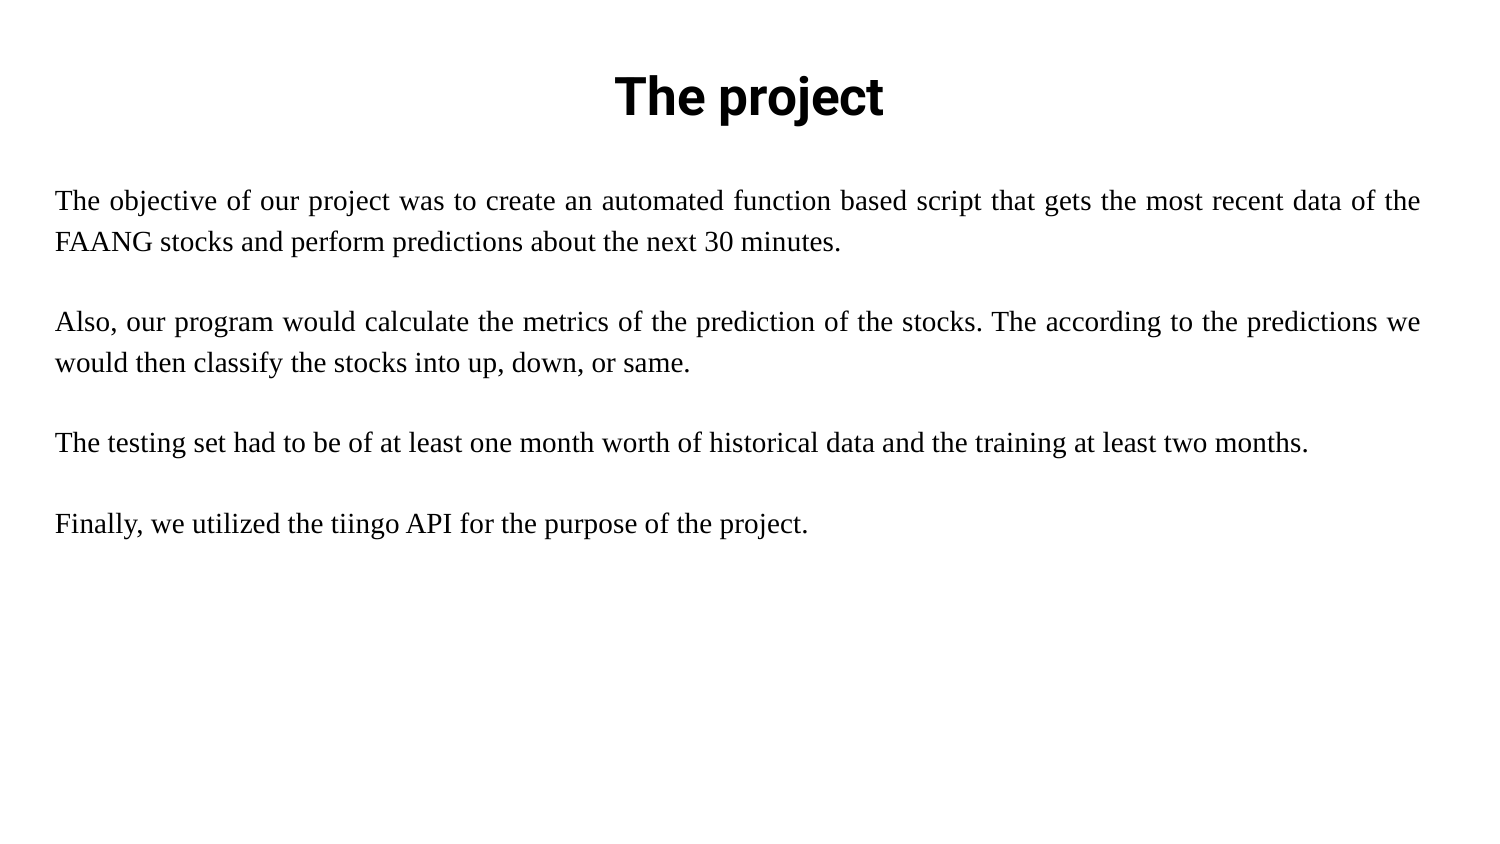

# The project
The objective of our project was to create an automated function based script that gets the most recent data of the FAANG stocks and perform predictions about the next 30 minutes.

Also, our program would calculate the metrics of the prediction of the stocks. The according to the predictions we would then classify the stocks into up, down, or same.

The testing set had to be of at least one month worth of historical data and the training at least two months.

Finally, we utilized the tiingo API for the purpose of the project.